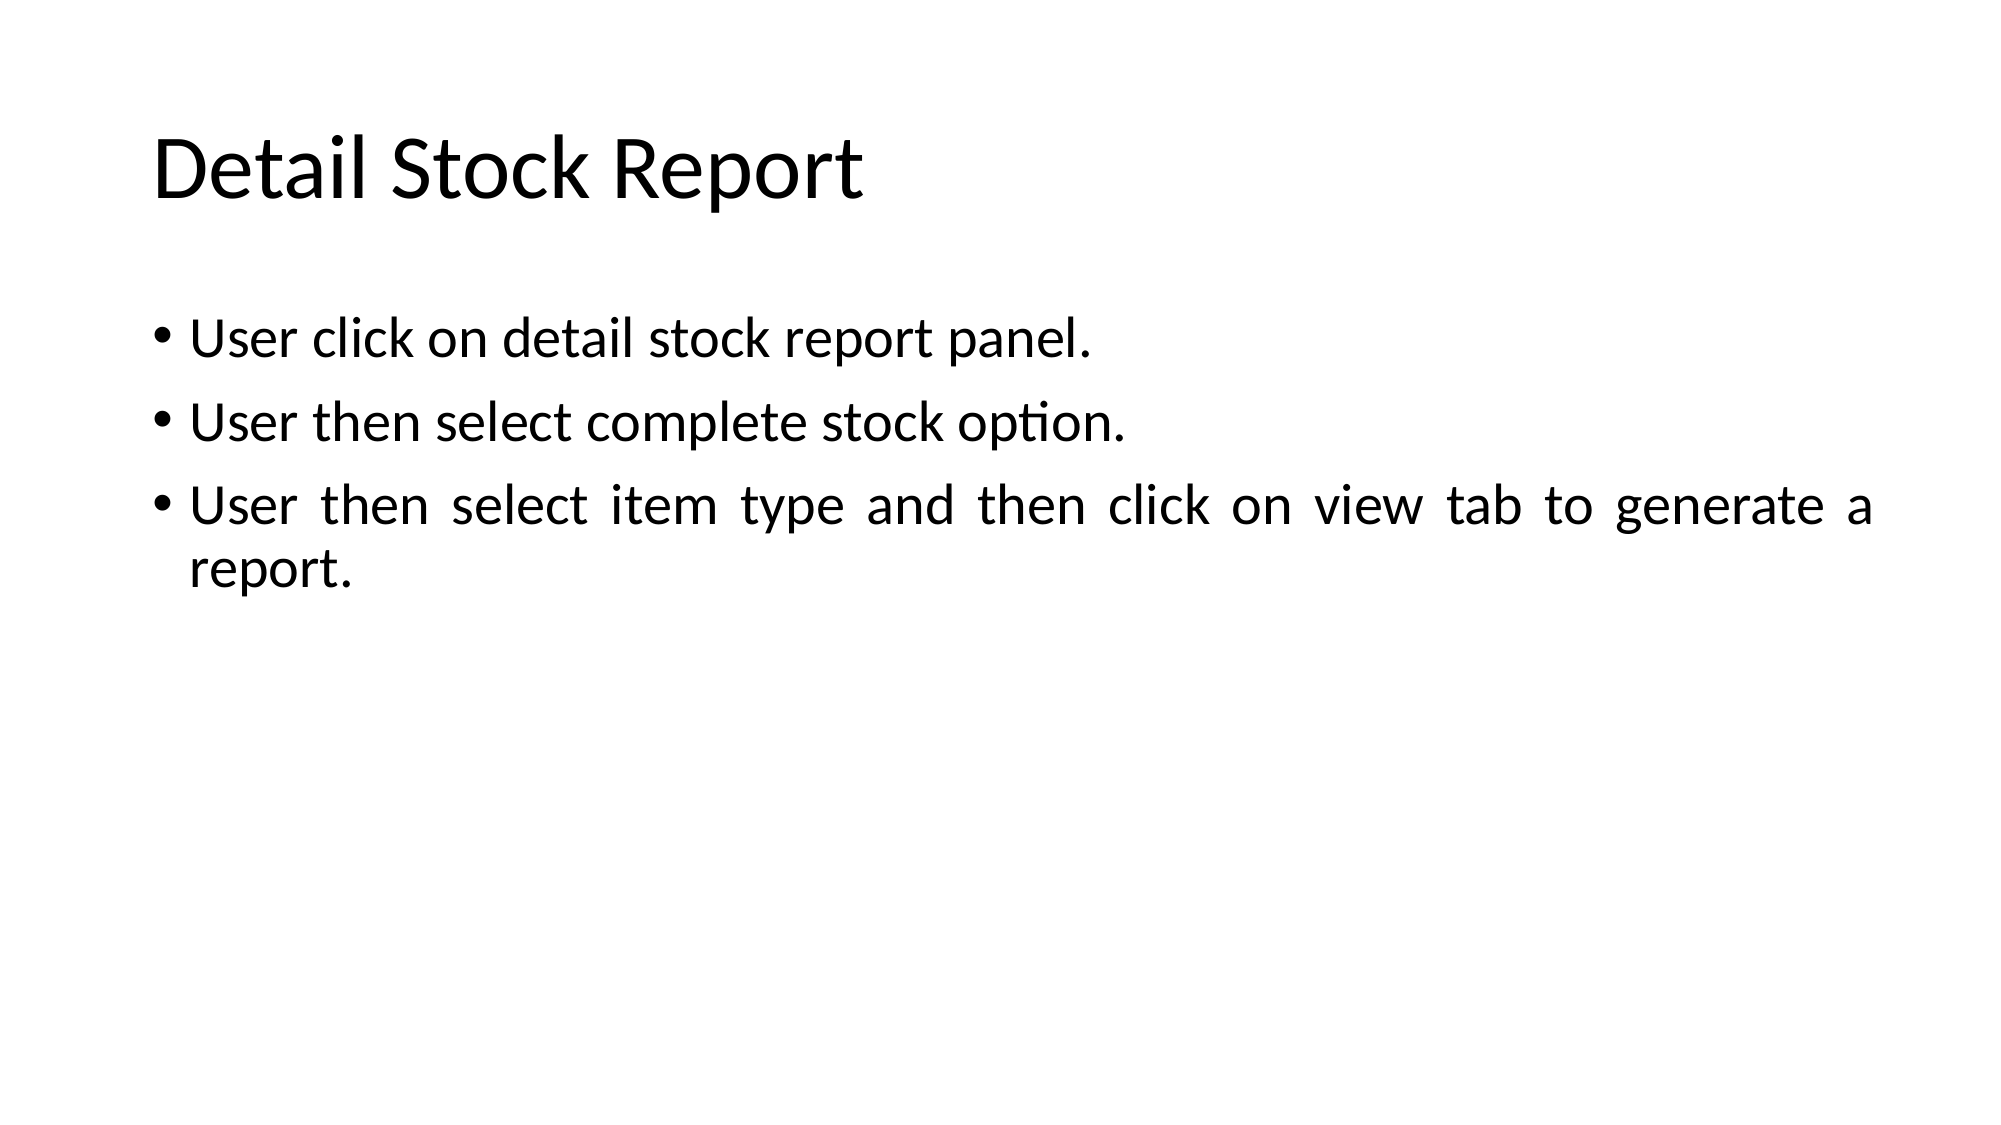

# Detail Stock Report
User click on detail stock report panel.
User then select complete stock option.
User then select item type and then click on view tab to generate a report.